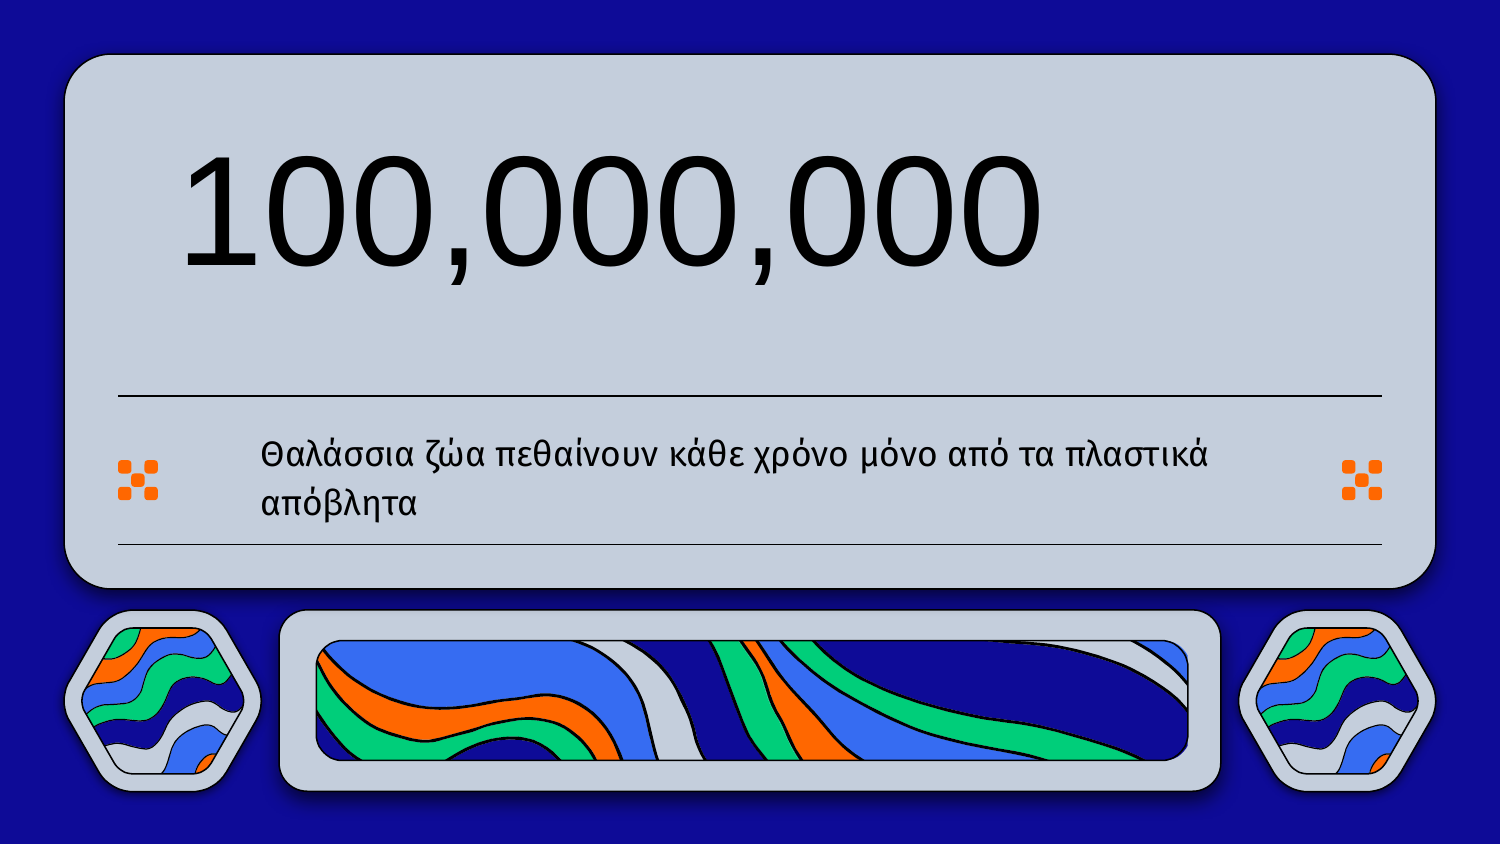

# 100,000,000
Θαλάσσια ζώα πεθαίνουν κάθε χρόνο μόνο από τα πλαστικά απόβλητα